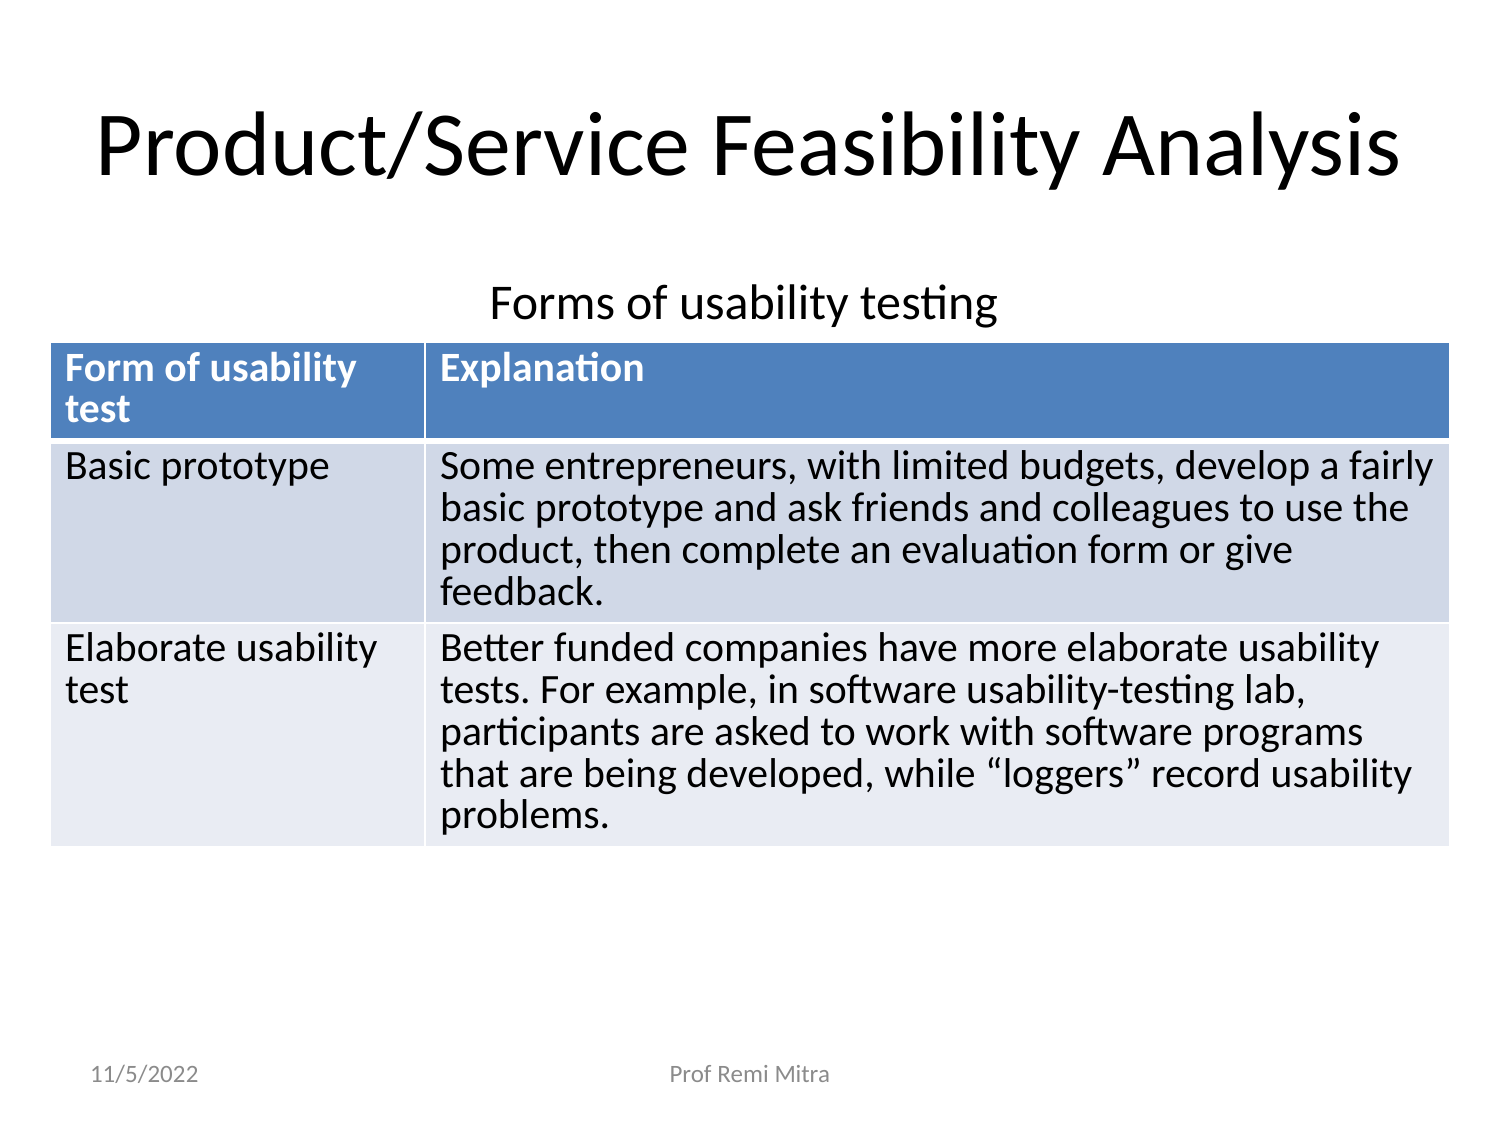

# Product/Service Feasibility Analysis
Forms of usability testing
| Form of usability test | Explanation |
| --- | --- |
| Basic prototype | Some entrepreneurs, with limited budgets, develop a fairly basic prototype and ask friends and colleagues to use the product, then complete an evaluation form or give feedback. |
| Elaborate usability test | Better funded companies have more elaborate usability tests. For example, in software usability-testing lab, participants are asked to work with software programs that are being developed, while “loggers” record usability problems. |
11/5/2022
Prof Remi Mitra